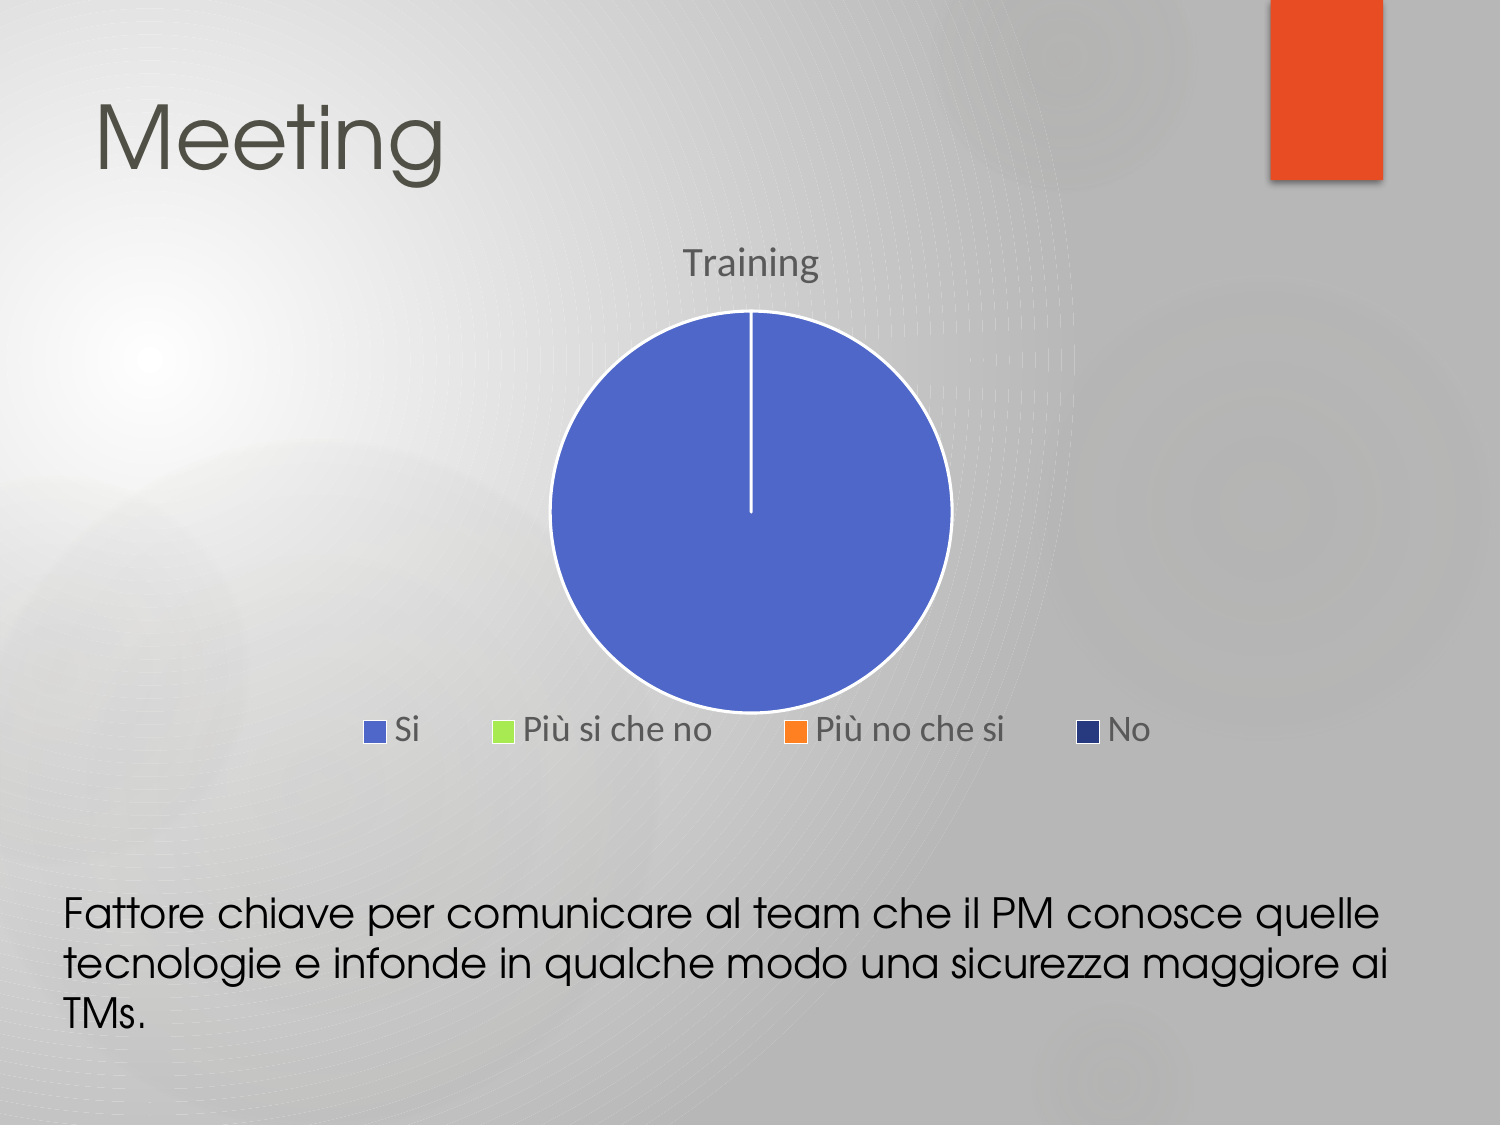

# Meeting

### Chart: Training

| Category | Google Code |
|---|---|
| Si | 8.0 |
| Più si che no | 0.0 |
| Più no che si | 0.0 |
| No | 0.0 |
Fattore chiave per comunicare al team che il PM conosce quelle tecnologie e infonde in qualche modo una sicurezza maggiore ai TMs.